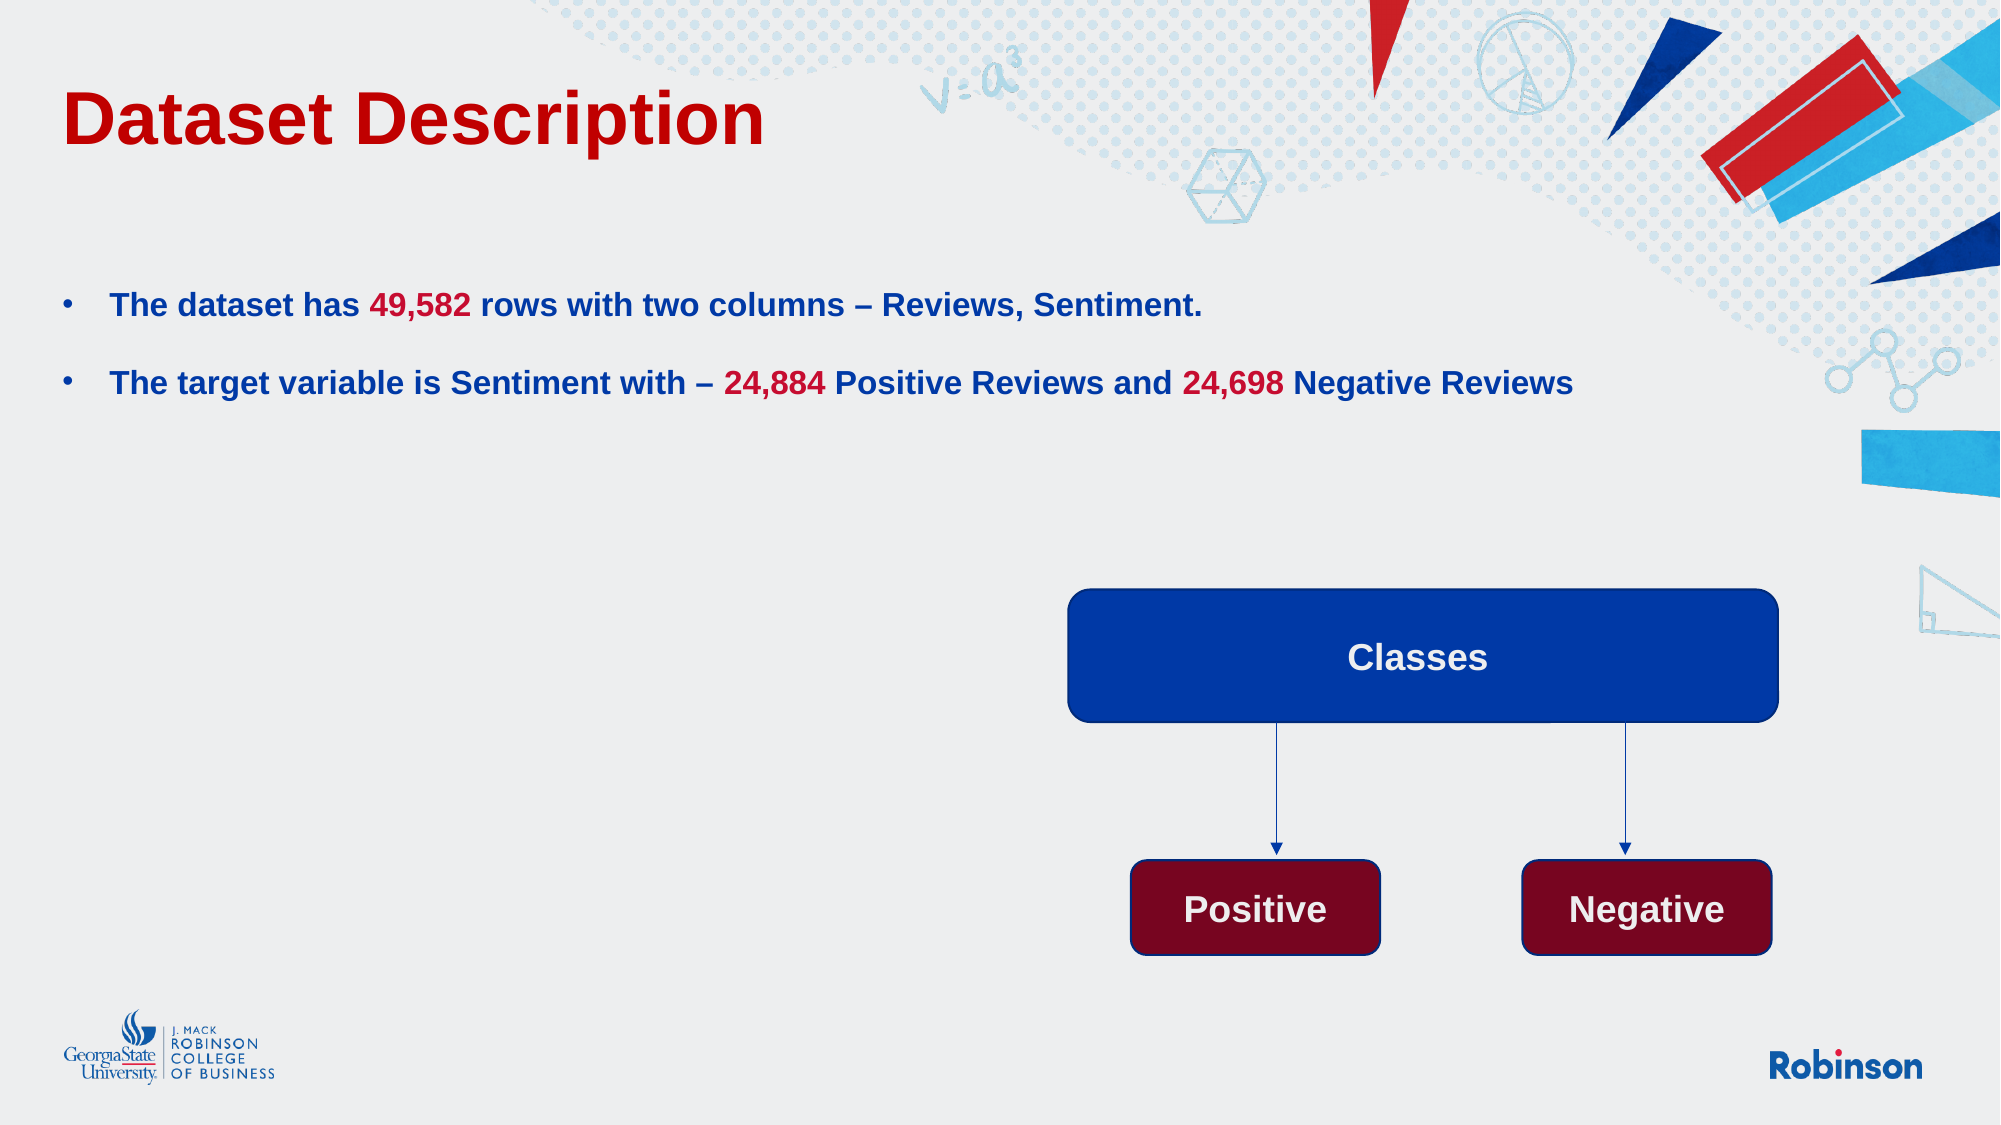

# Dataset Description

The dataset has 49,582 rows with two columns – Reviews, Sentiment.
The target variable is Sentiment with – 24,884 Positive Reviews and 24,698 Negative Reviews

Classes
Negative
Positive